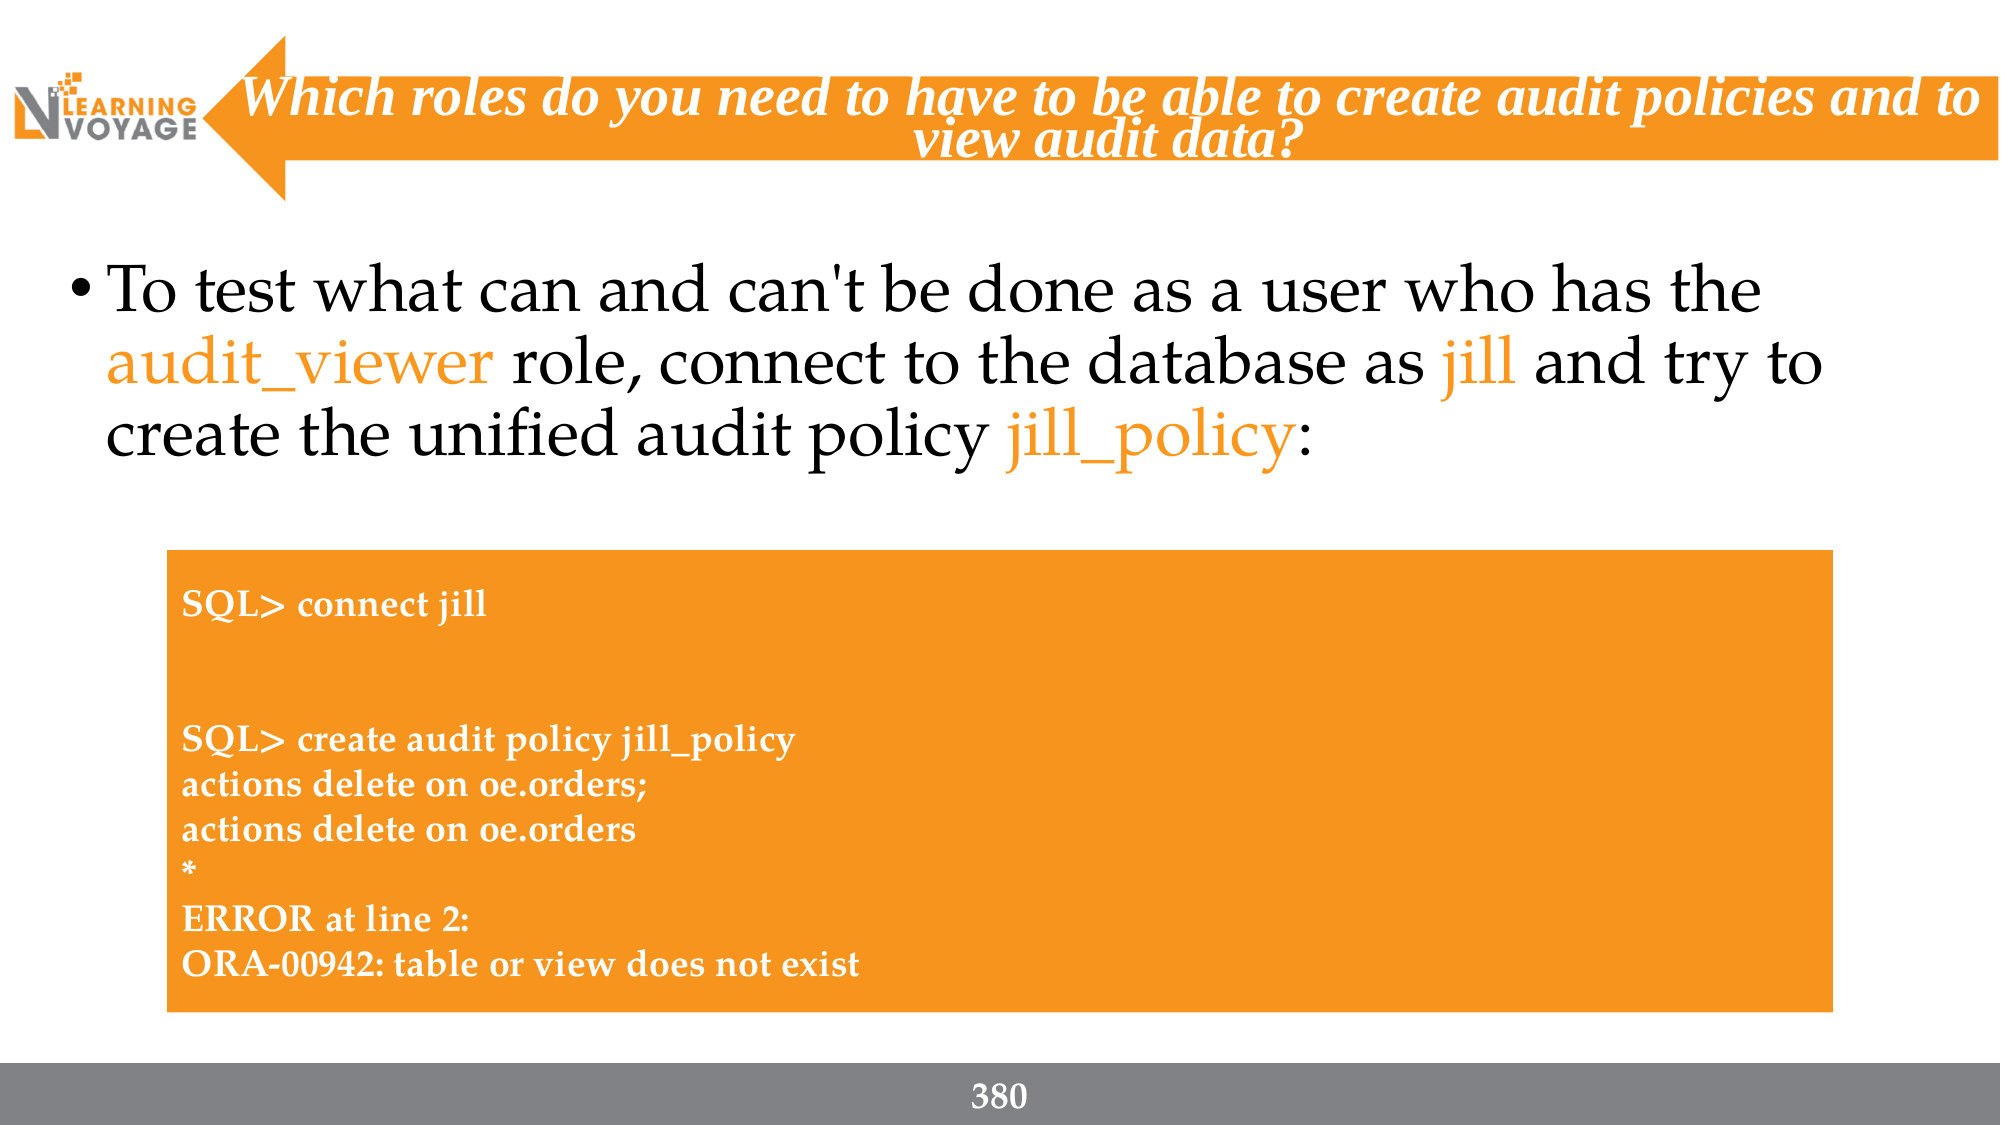

# Which roles do you need to have to be able to create audit policies and to view audit data?
To test what can and can't be done as a user who has the audit_viewer role, connect to the database as jill and try to create the unified audit policy jill_policy:

SQL> connect jill

SQL> create audit policy jill_policy
actions delete on oe.orders;
actions delete on oe.orders
*
ERROR at line 2:
ORA-00942: table or view does not exist
380